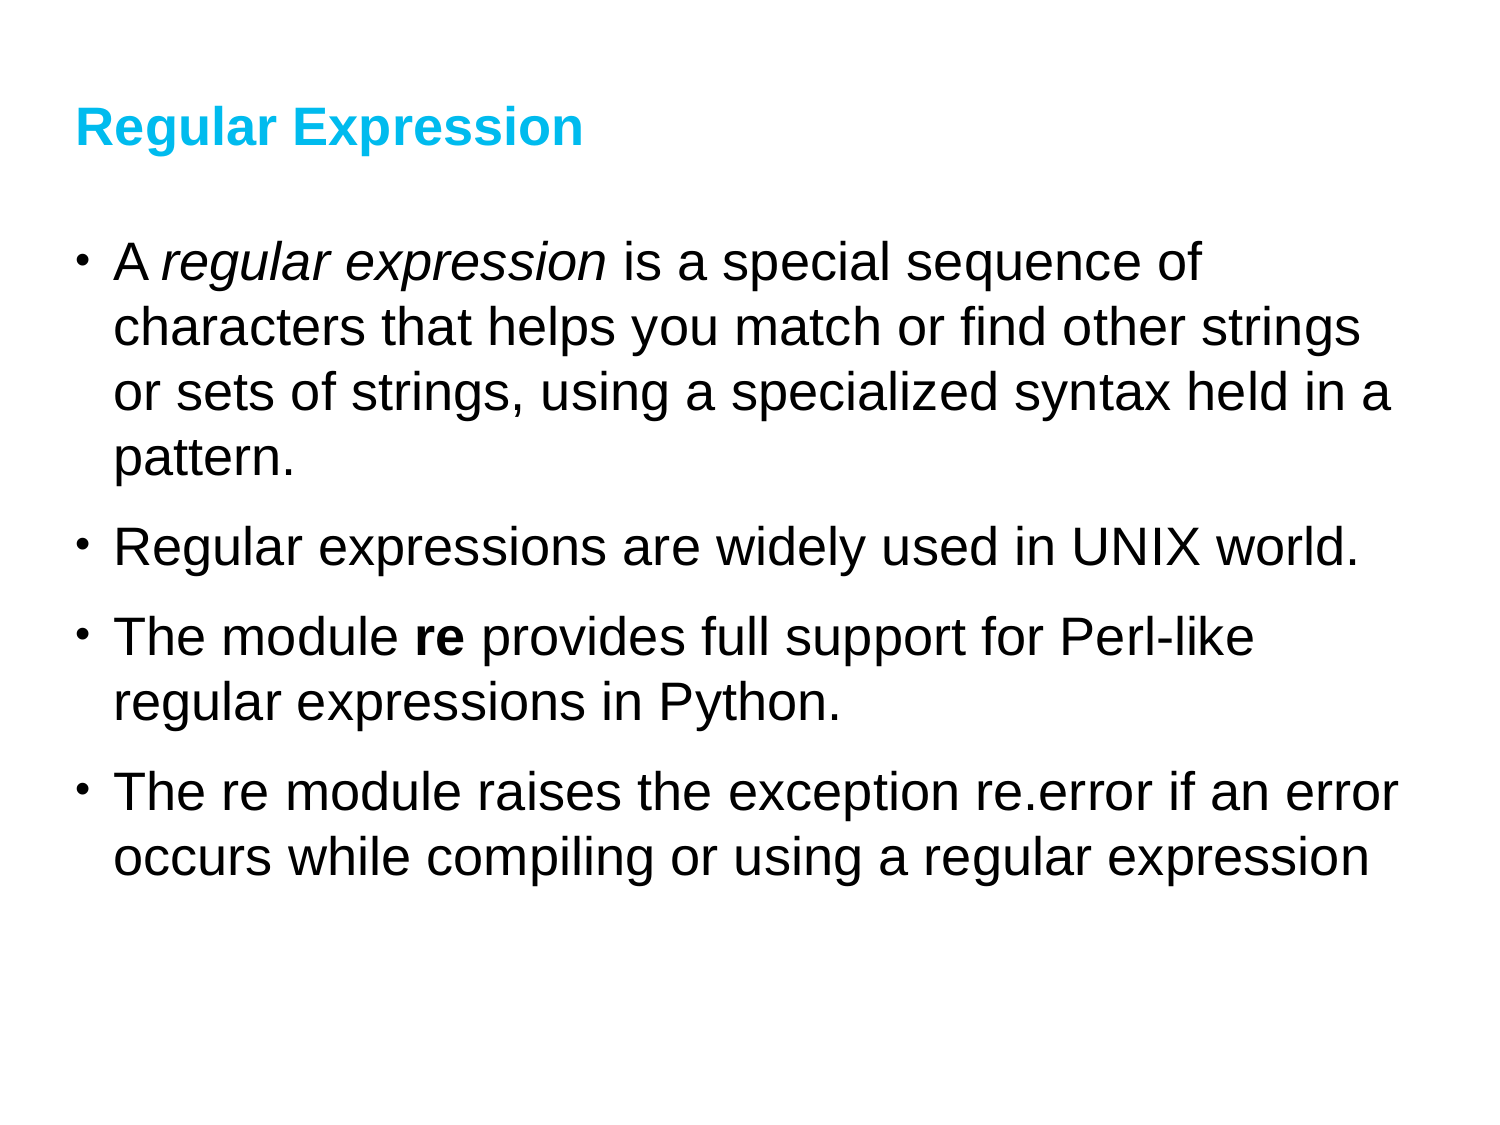

Guide to Programming with Python
202
Regular Expression
A regular expression is a special sequence of characters that helps you match or find other strings or sets of strings, using a specialized syntax held in a pattern.
Regular expressions are widely used in UNIX world.
The module re provides full support for Perl-like regular expressions in Python.
The re module raises the exception re.error if an error occurs while compiling or using a regular expression